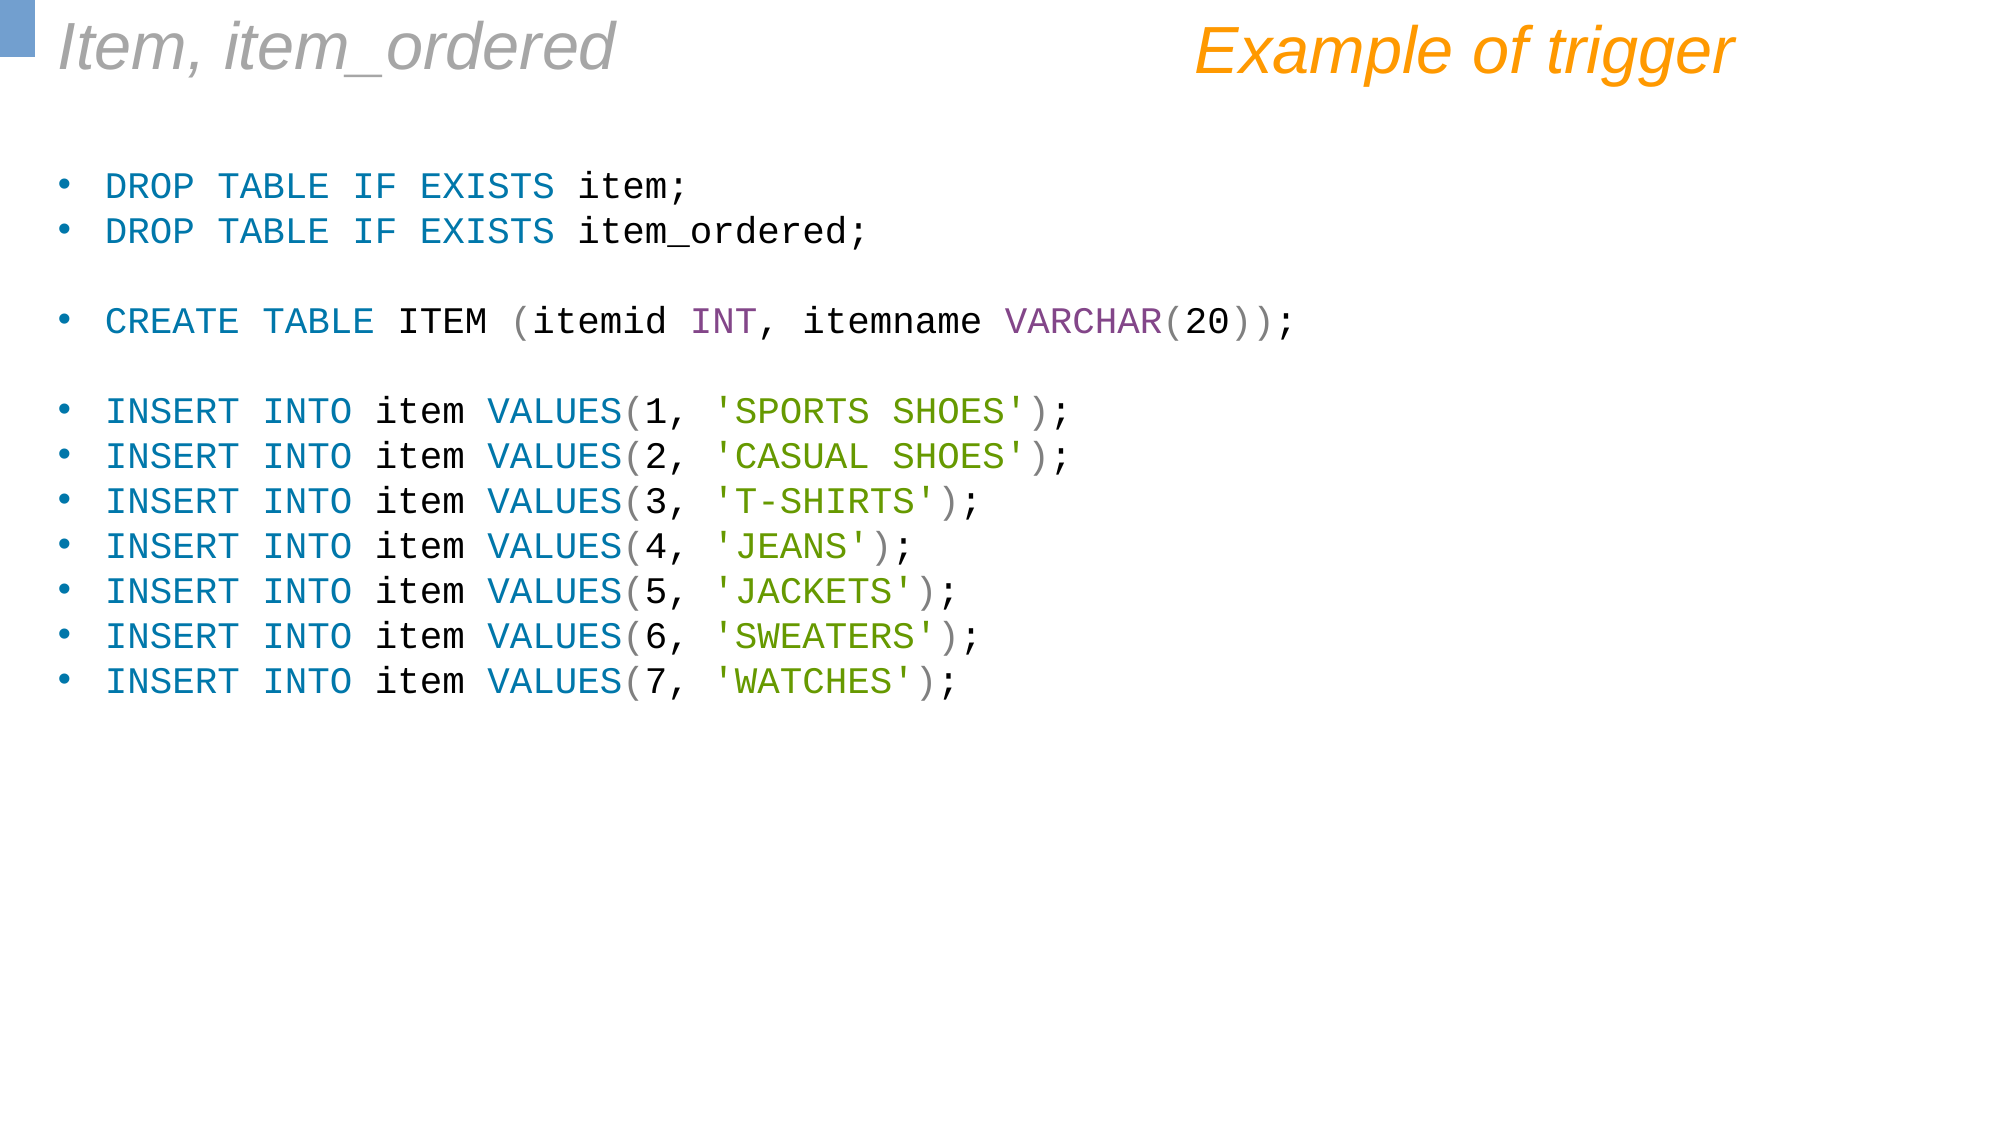

Item, item_ordered
Example of trigger
DROP TABLE IF EXISTS item;
DROP TABLE IF EXISTS item_ordered;

CREATE TABLE ITEM (itemid INT, itemname VARCHAR(20));

INSERT INTO item VALUES(1, 'SPORTS SHOES');
INSERT INTO item VALUES(2, 'CASUAL SHOES');
INSERT INTO item VALUES(3, 'T-SHIRTS');
INSERT INTO item VALUES(4, 'JEANS');
INSERT INTO item VALUES(5, 'JACKETS');
INSERT INTO item VALUES(6, 'SWEATERS');
INSERT INTO item VALUES(7, 'WATCHES');